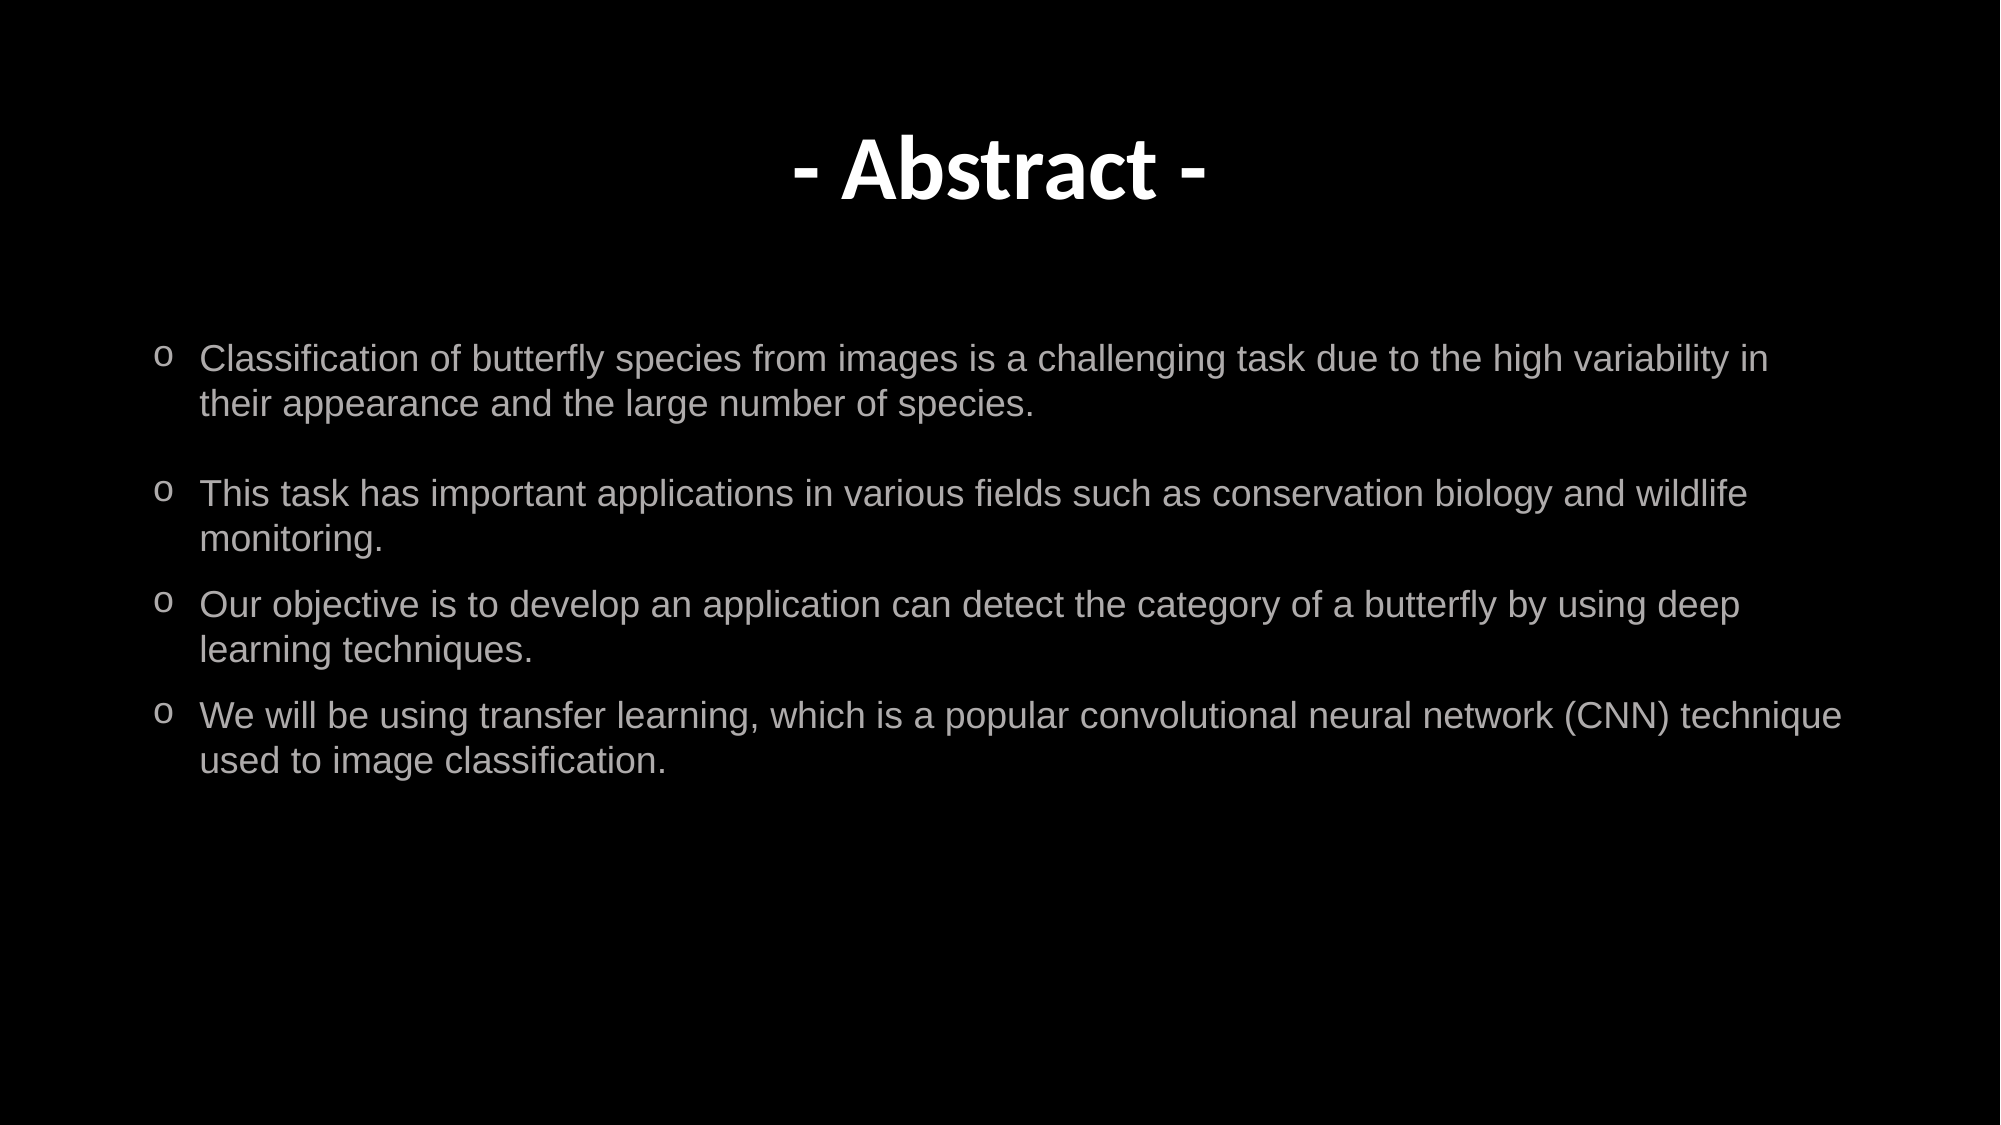

# - Abstract -
Classification of butterfly species from images is a challenging task due to the high variability in their appearance and the large number of species.

This task has important applications in various fields such as conservation biology and wildlife monitoring.
Our objective is to develop an application can detect the category of a butterﬂy by using deep learning techniques.
We will be using transfer learning, which is a popular convolutional neural network (CNN) technique used to image classification.